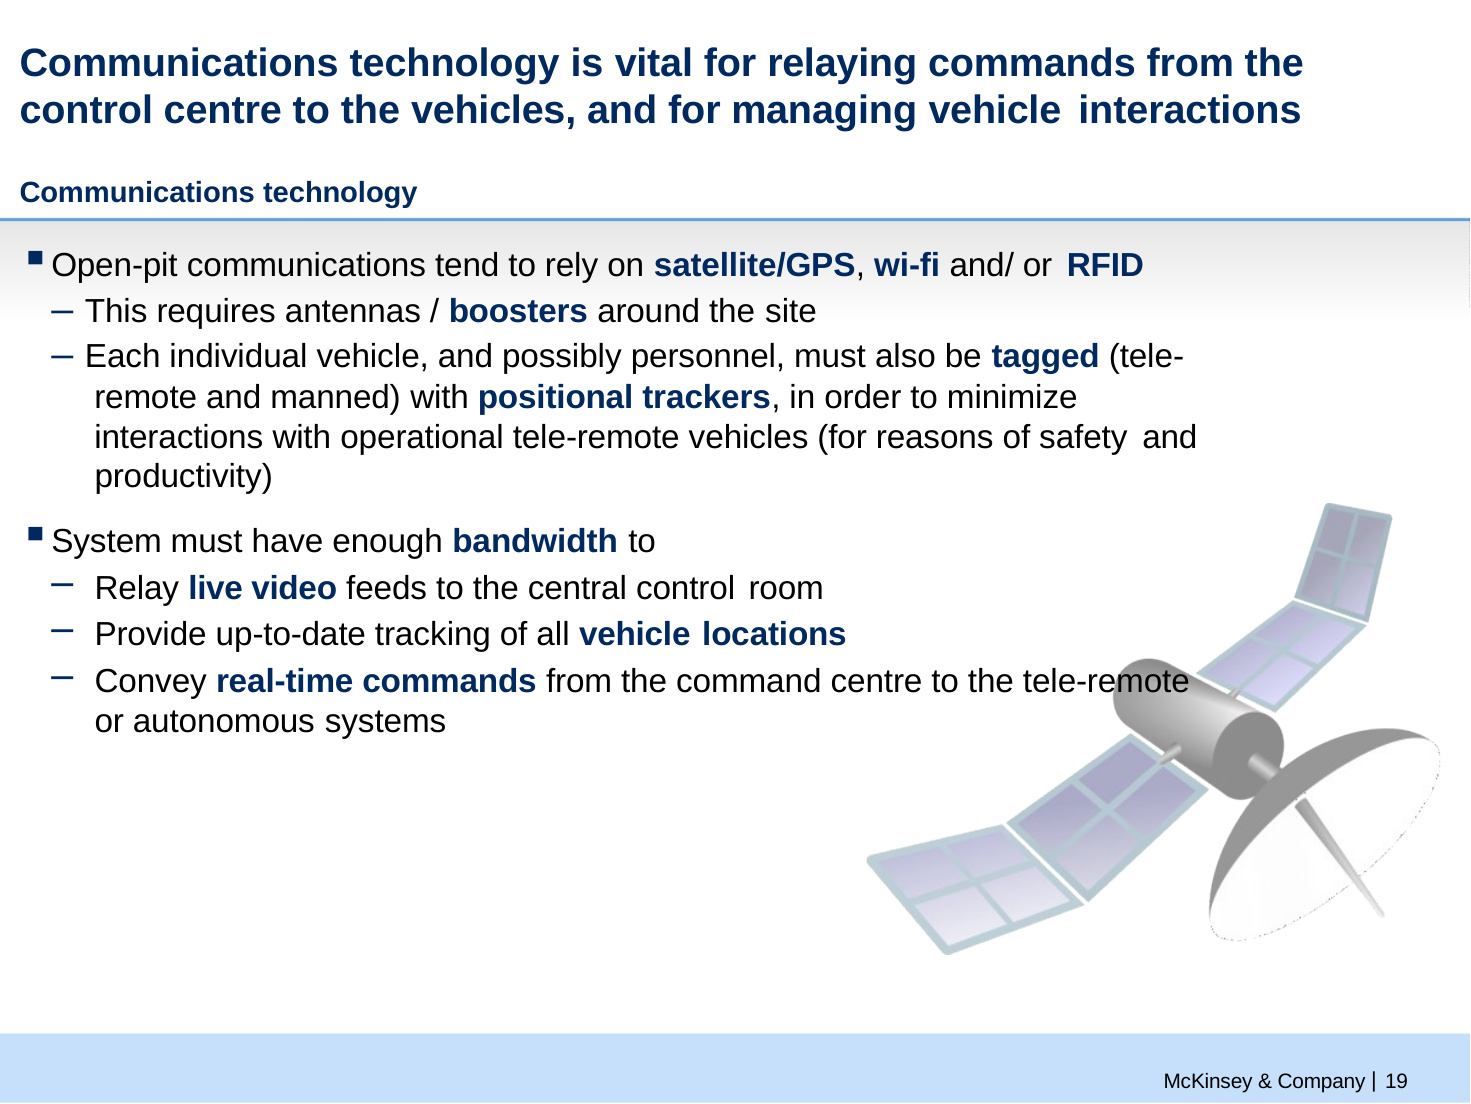

# Communications technology is vital for relaying commands from the  control centre to the vehicles, and for managing vehicle interactions
Communications technology

Open-pit communications tend to rely on satellite/GPS, wi-fi and/ or RFID
– This requires antennas / boosters around the site

– Each individual vehicle, and possibly personnel, must also be tagged (tele-  remote and manned) with positional trackers, in order to minimize  interactions with operational tele-remote vehicles (for reasons of safety and
productivity)
System must have enough bandwidth to
Relay live video feeds to the central control room
Provide up-to-date tracking of all vehicle locations
Convey real-time commands from the command centre to the tele-remote  or autonomous systems

McKinsey & Company | 19